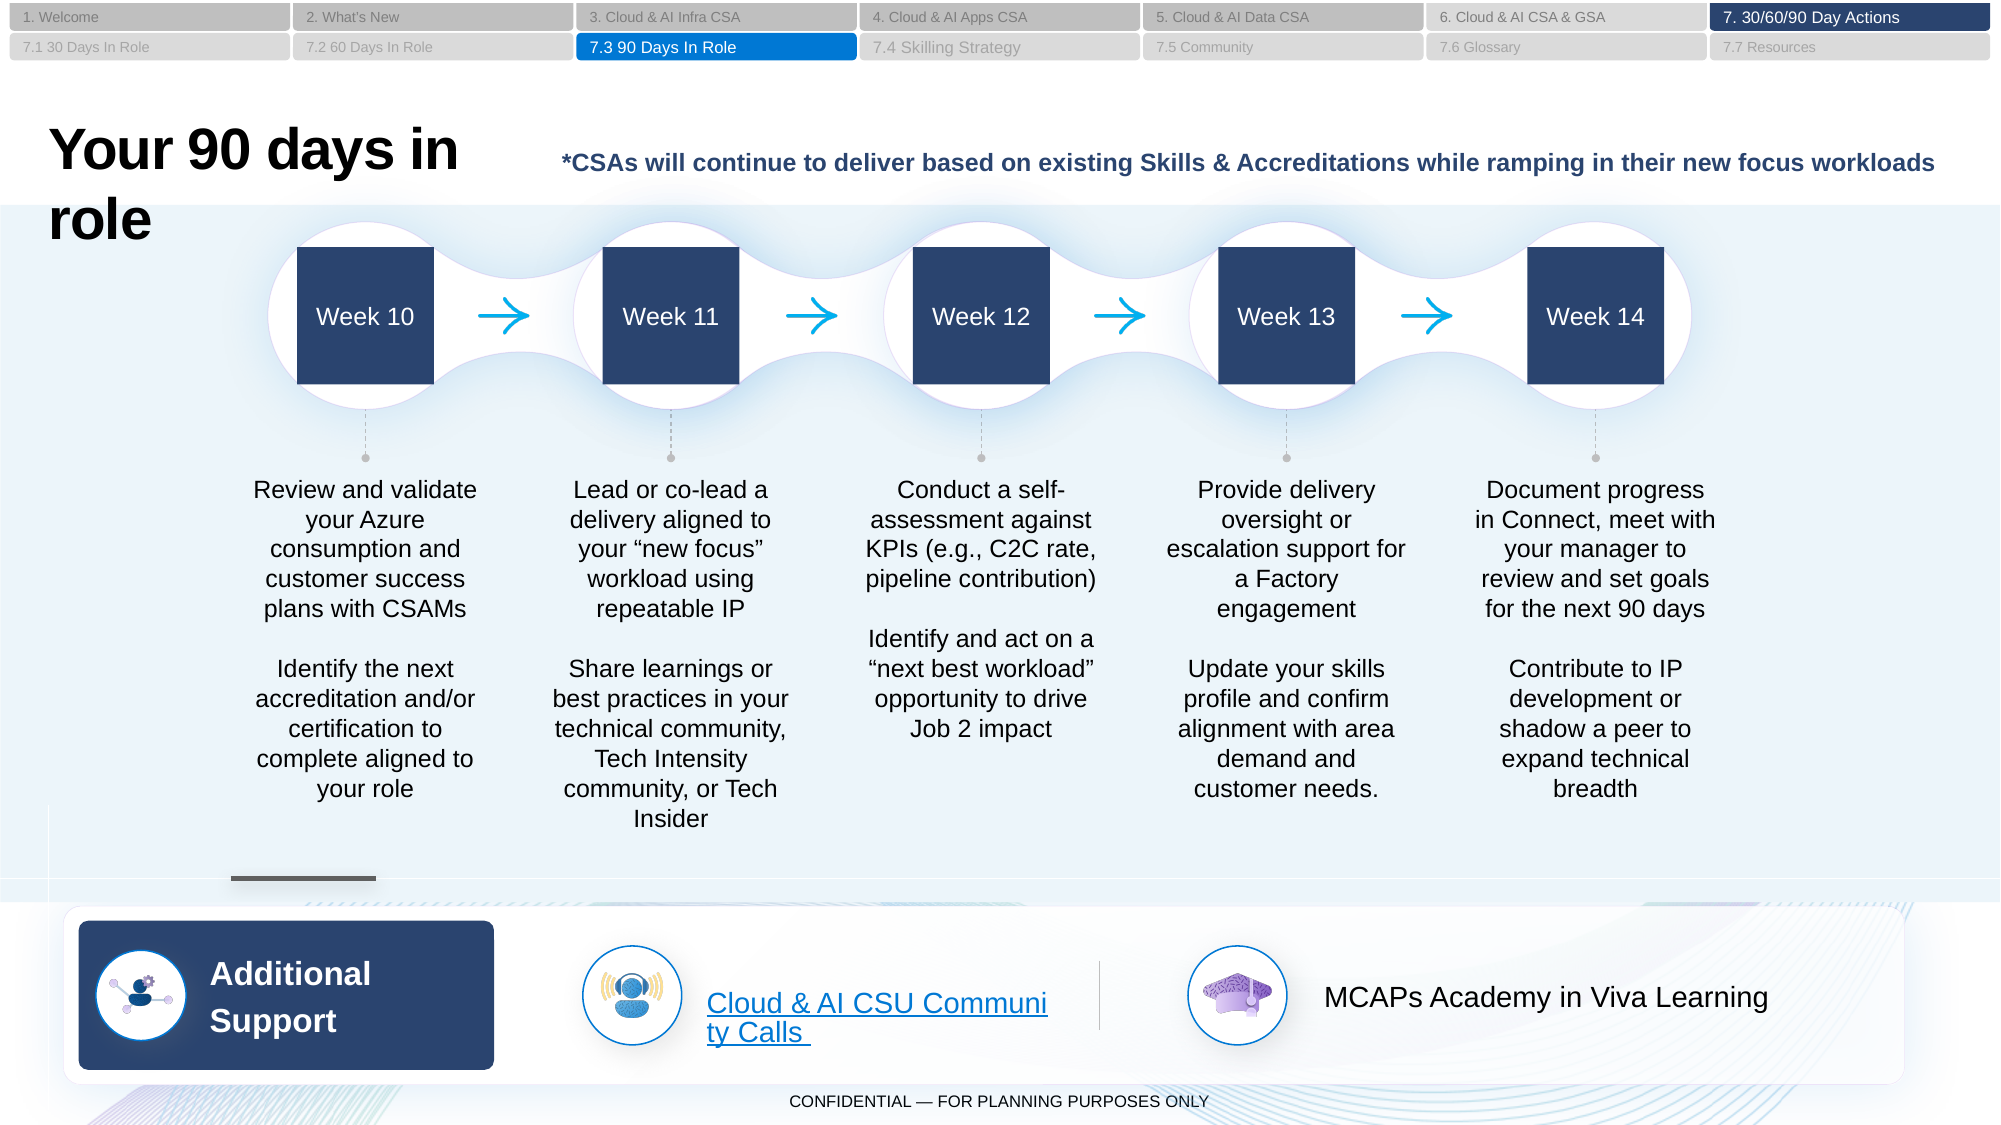

1. Welcome
2. What’s New
3. Cloud & AI Infra CSA
4. Cloud & AI Apps CSA
5. Cloud & AI Data CSA
6. Cloud & AI CSA & GSA
7. 30/60/90 Day Actions
7.1 30 Days In Role
7.2 60 Days In Role
7.3 90 Days In Role
7.4 Skilling Strategy
7.5 Community
7.6 Glossary
7.7 Resources
# Your 90 days in role
*CSAs will continue to deliver based on existing Skills & Accreditations while ramping in their new focus workloads
Week 10
Week 11
Week 12
Week 13
Week 14
Review and validate your Azure consumption and customer success plans with CSAMs

Identify the next accreditation and/or certification to complete aligned to your role
Lead or co-lead a delivery aligned to your “new focus” workload using repeatable IP

Share learnings or best practices in your technical community, Tech Intensity community, or Tech Insider
Conduct a self-assessment against KPIs (e.g., C2C rate, pipeline contribution)

Identify and act on a “next best workload” opportunity to drive Job 2 impact
Document progress in Connect, meet with your manager to review and set goals for the next 90 days

Contribute to IP development or shadow a peer to expand technical breadth
Provide delivery oversight or escalation support for a Factory engagement

Update your skills profile and confirm alignment with area demand and customer needs.
Additional
Support
Cloud & AI CSU Community Calls
MCAPs Academy in Viva Learning